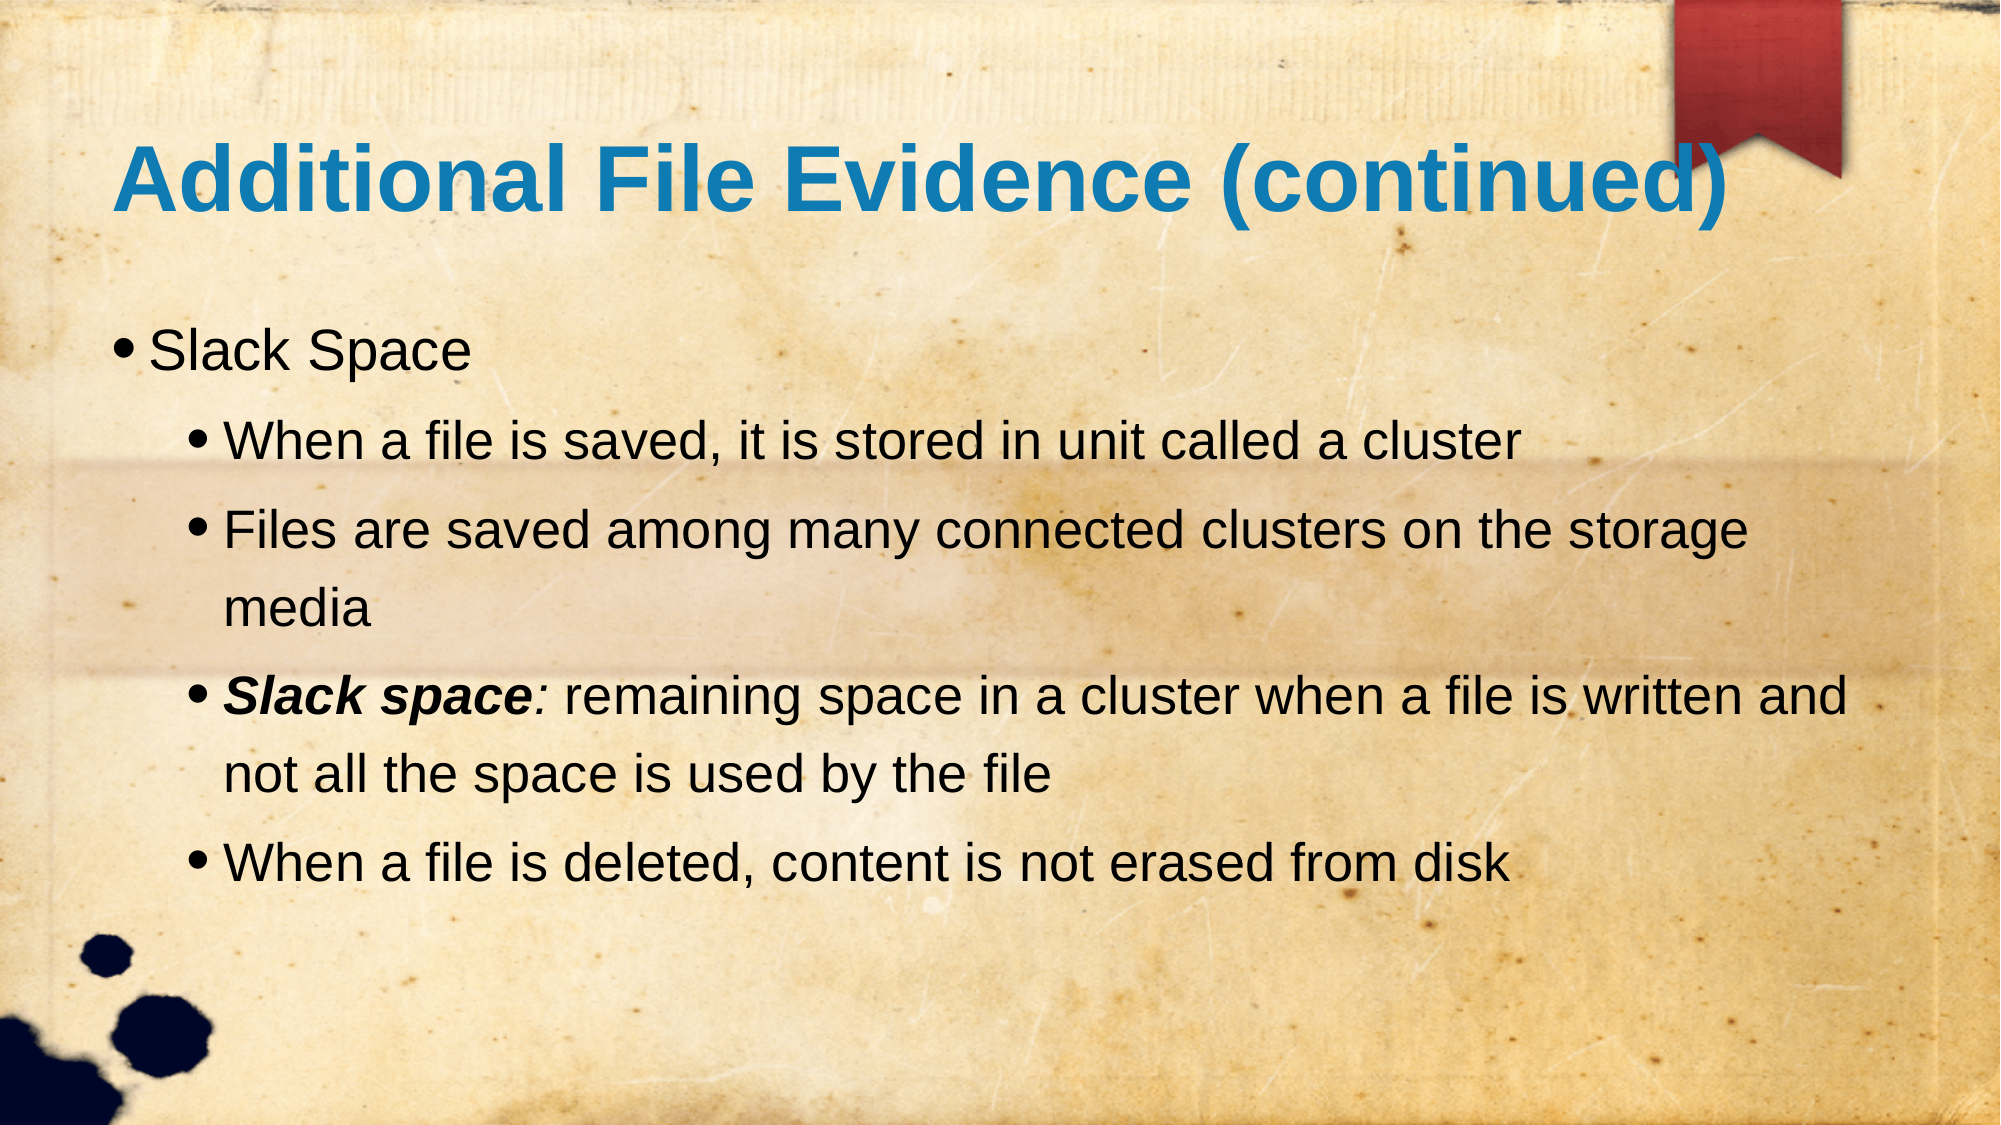

Additional File Evidence (continued)
Slack Space
When a file is saved, it is stored in unit called a cluster
Files are saved among many connected clusters on the storage media
Slack space: remaining space in a cluster when a file is written and not all the space is used by the file
When a file is deleted, content is not erased from disk